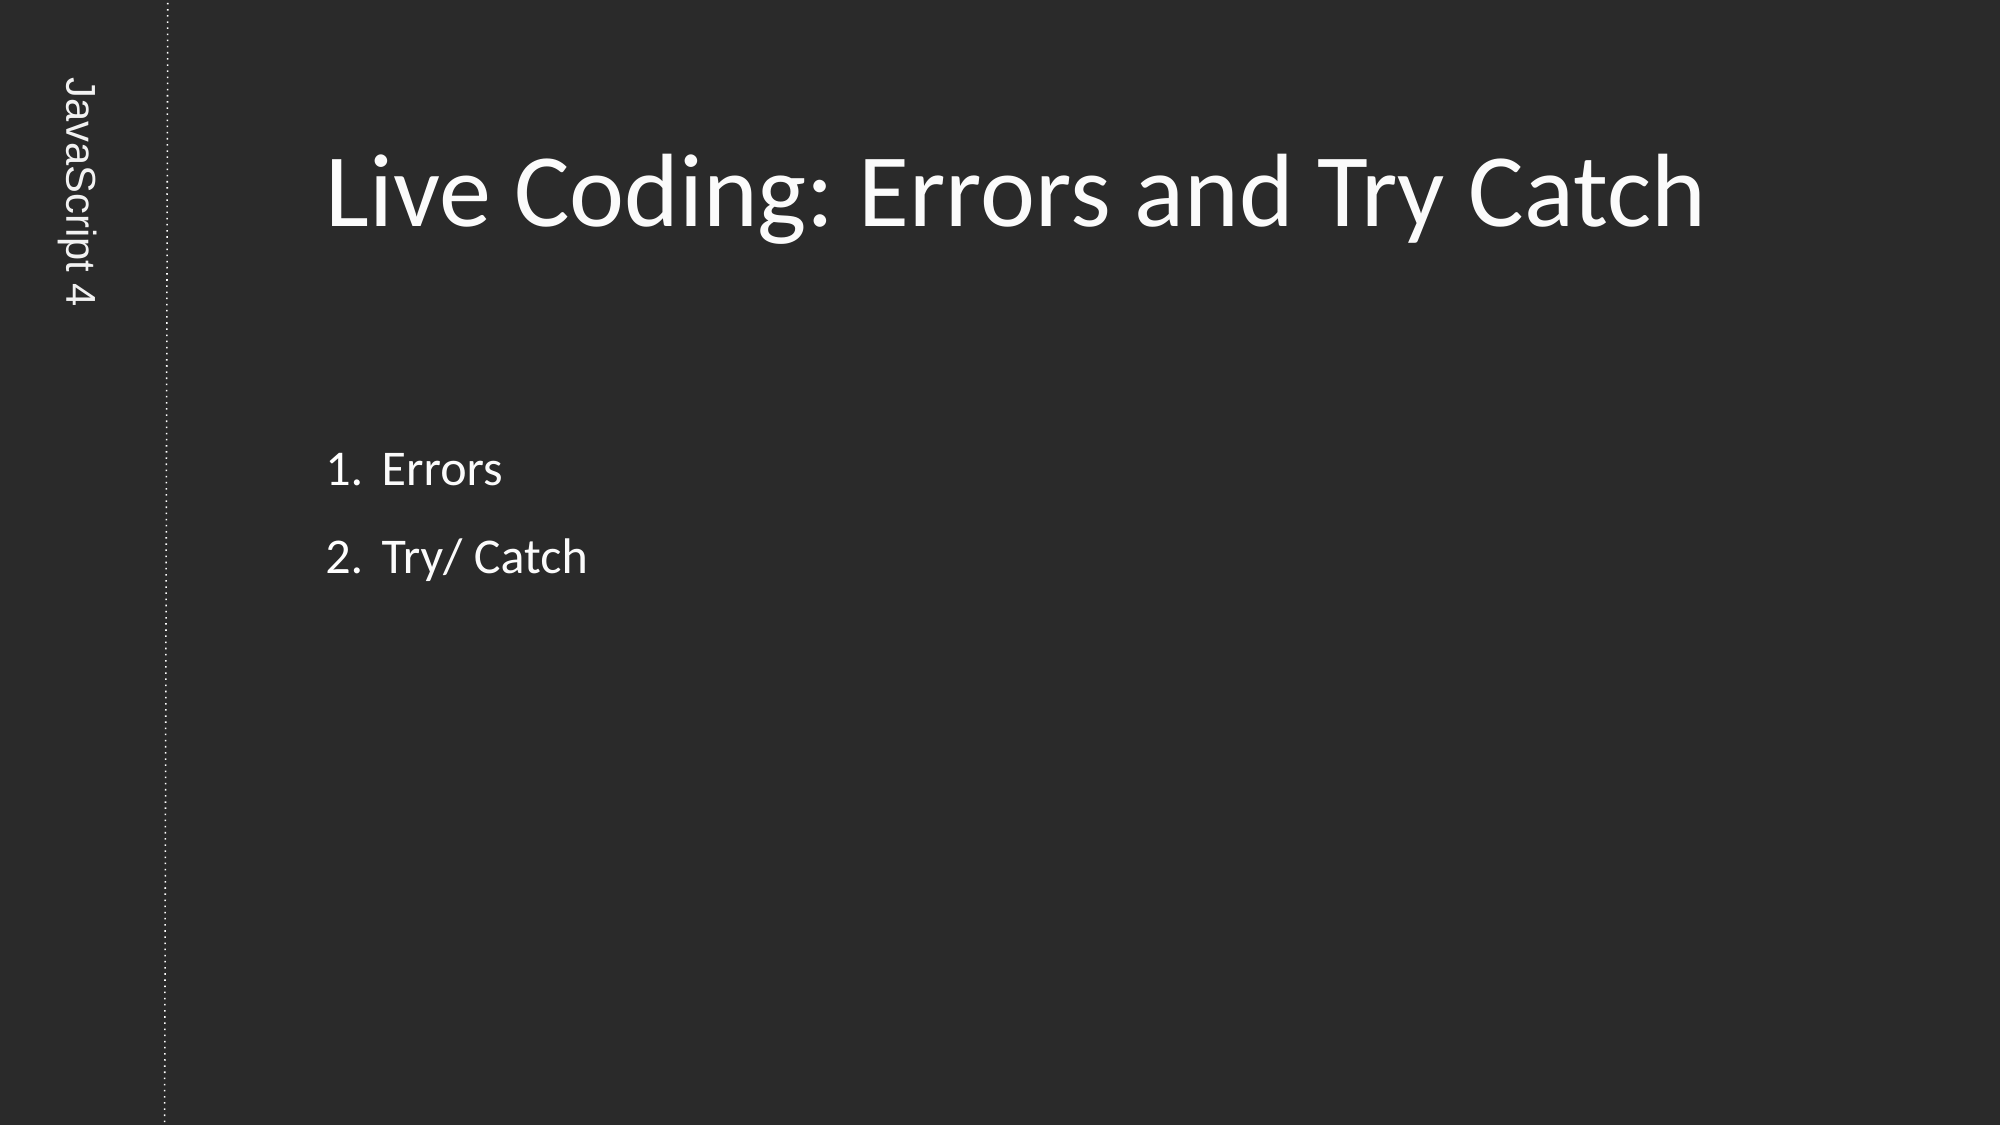

# Live Coding: Errors and Try Catch
Errors
Try/ Catch